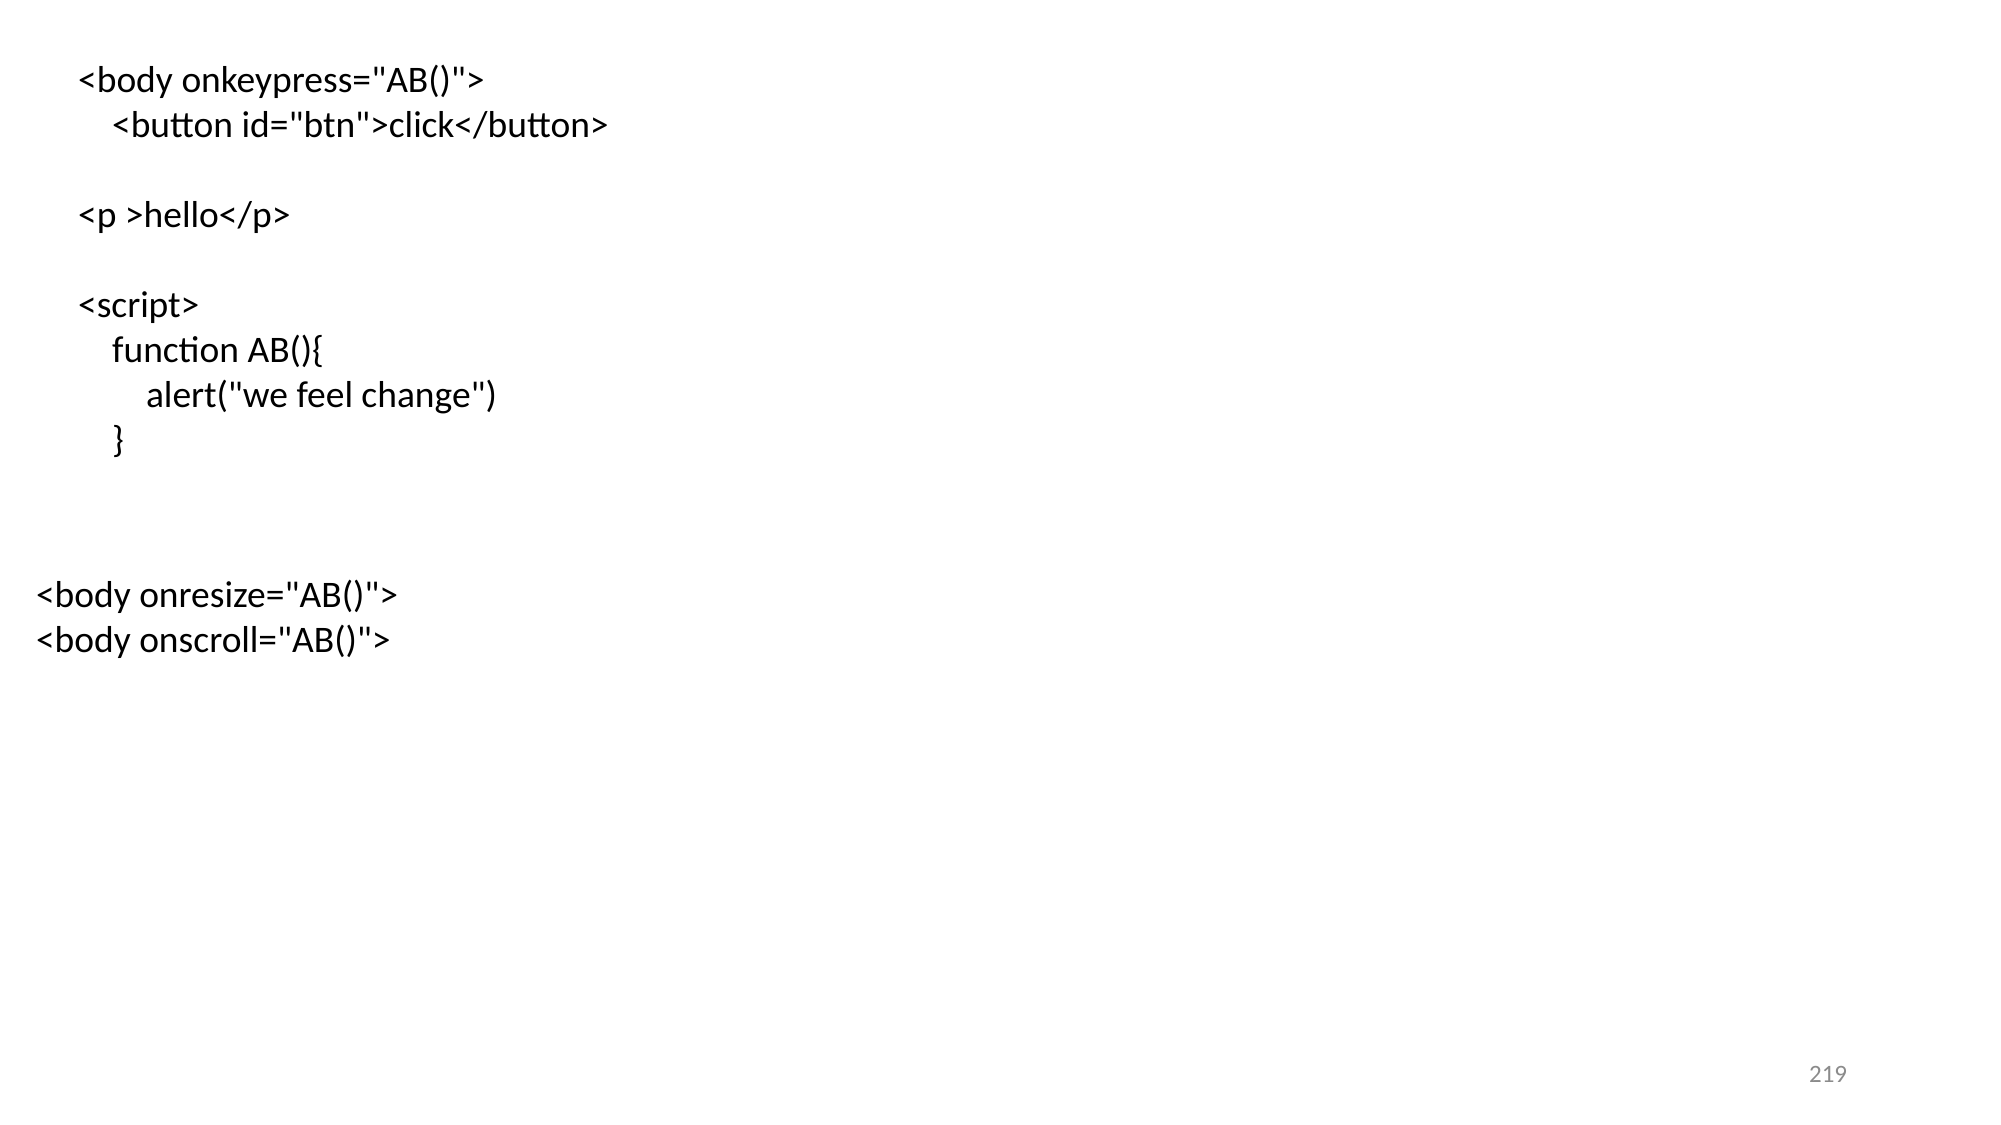

<body onkeypress="AB()">
    <button id="btn">click</button>

<p >hello</p>

<script>
    function AB(){
        alert("we feel change")
    }
<body onresize="AB()">
<body onscroll="AB()">

219